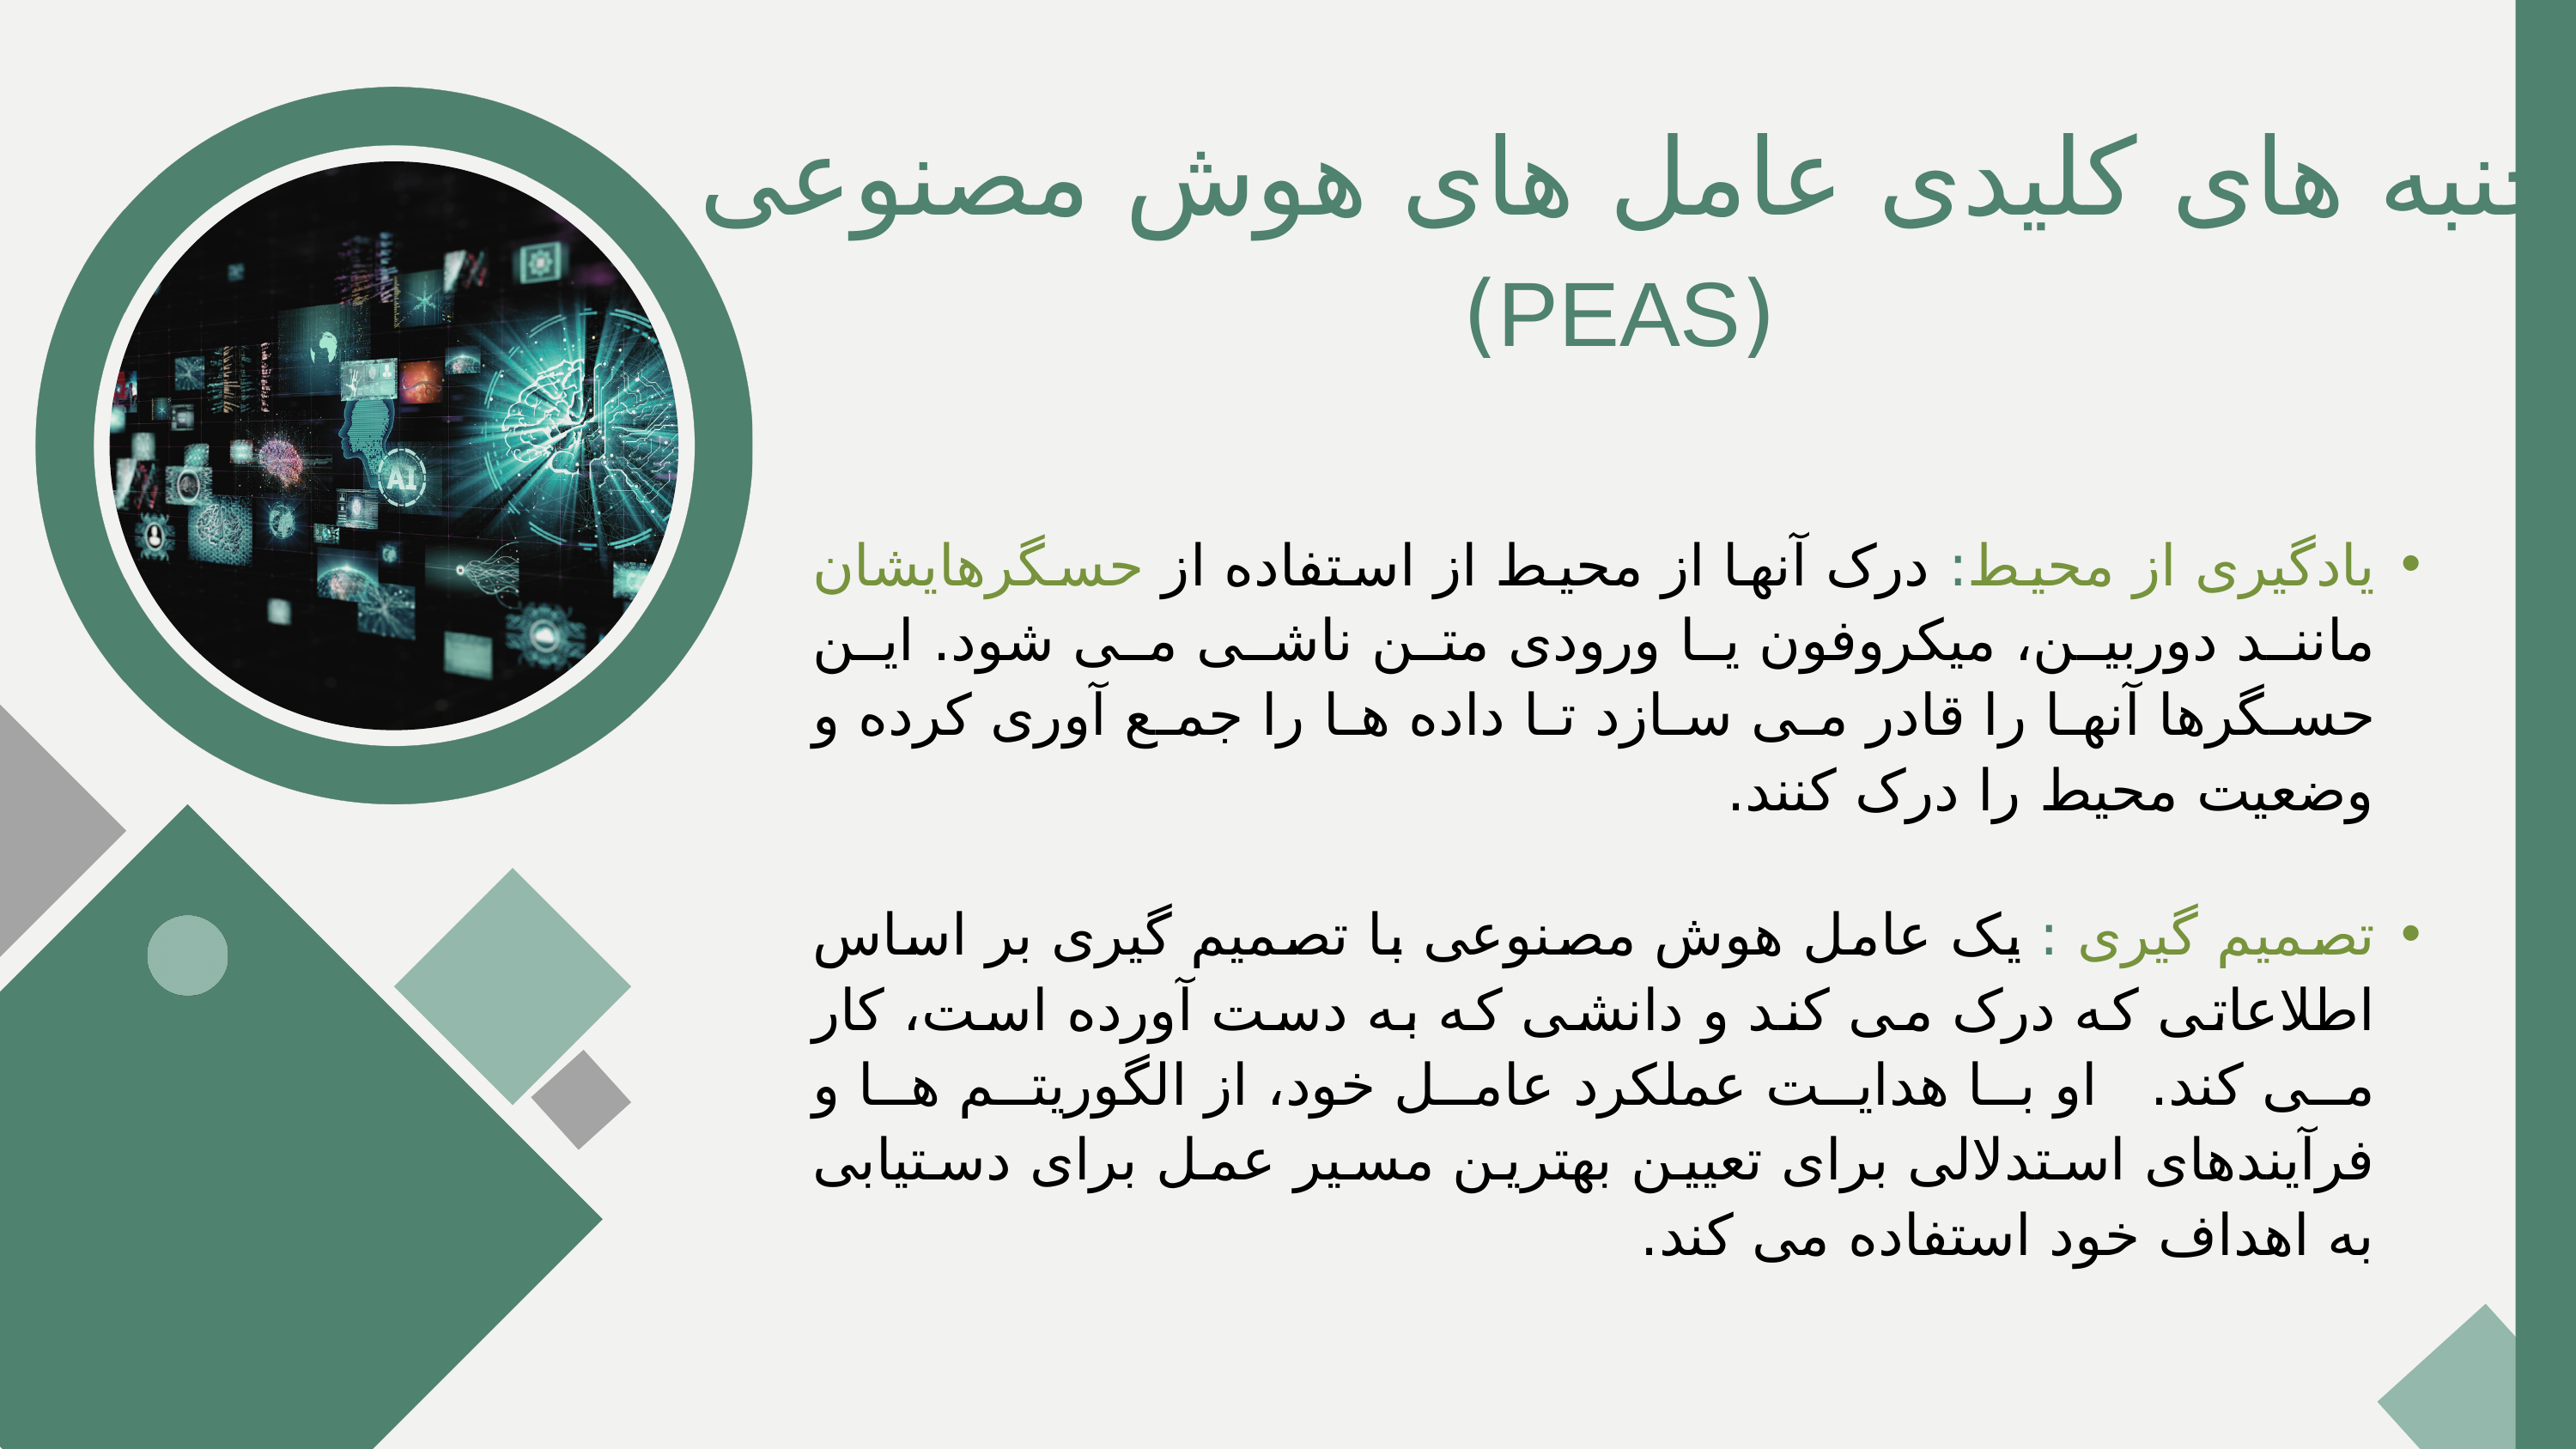

جنبه های کلیدی عامل های هوش مصنوعی
 (PEAS)

یادگیری از محیط: درک آنها از محیط از استفاده از حسگرهایشان مانند دوربین، میکروفون یا ورودی متن ناشی می شود. این حسگرها آنها را قادر می سازد تا داده ها را جمع آوری کرده و وضعیت محیط را درک کنند.

تصمیم گیری : یک عامل هوش مصنوعی با تصمیم گیری بر اساس اطلاعاتی که درک می کند و دانشی که به دست آورده است، کار می کند. او با هدایت عملکرد عامل خود، از الگوریتم ها و فرآیندهای استدلالی برای تعیین بهترین مسیر عمل برای دستیابی به اهداف خود استفاده می کند.